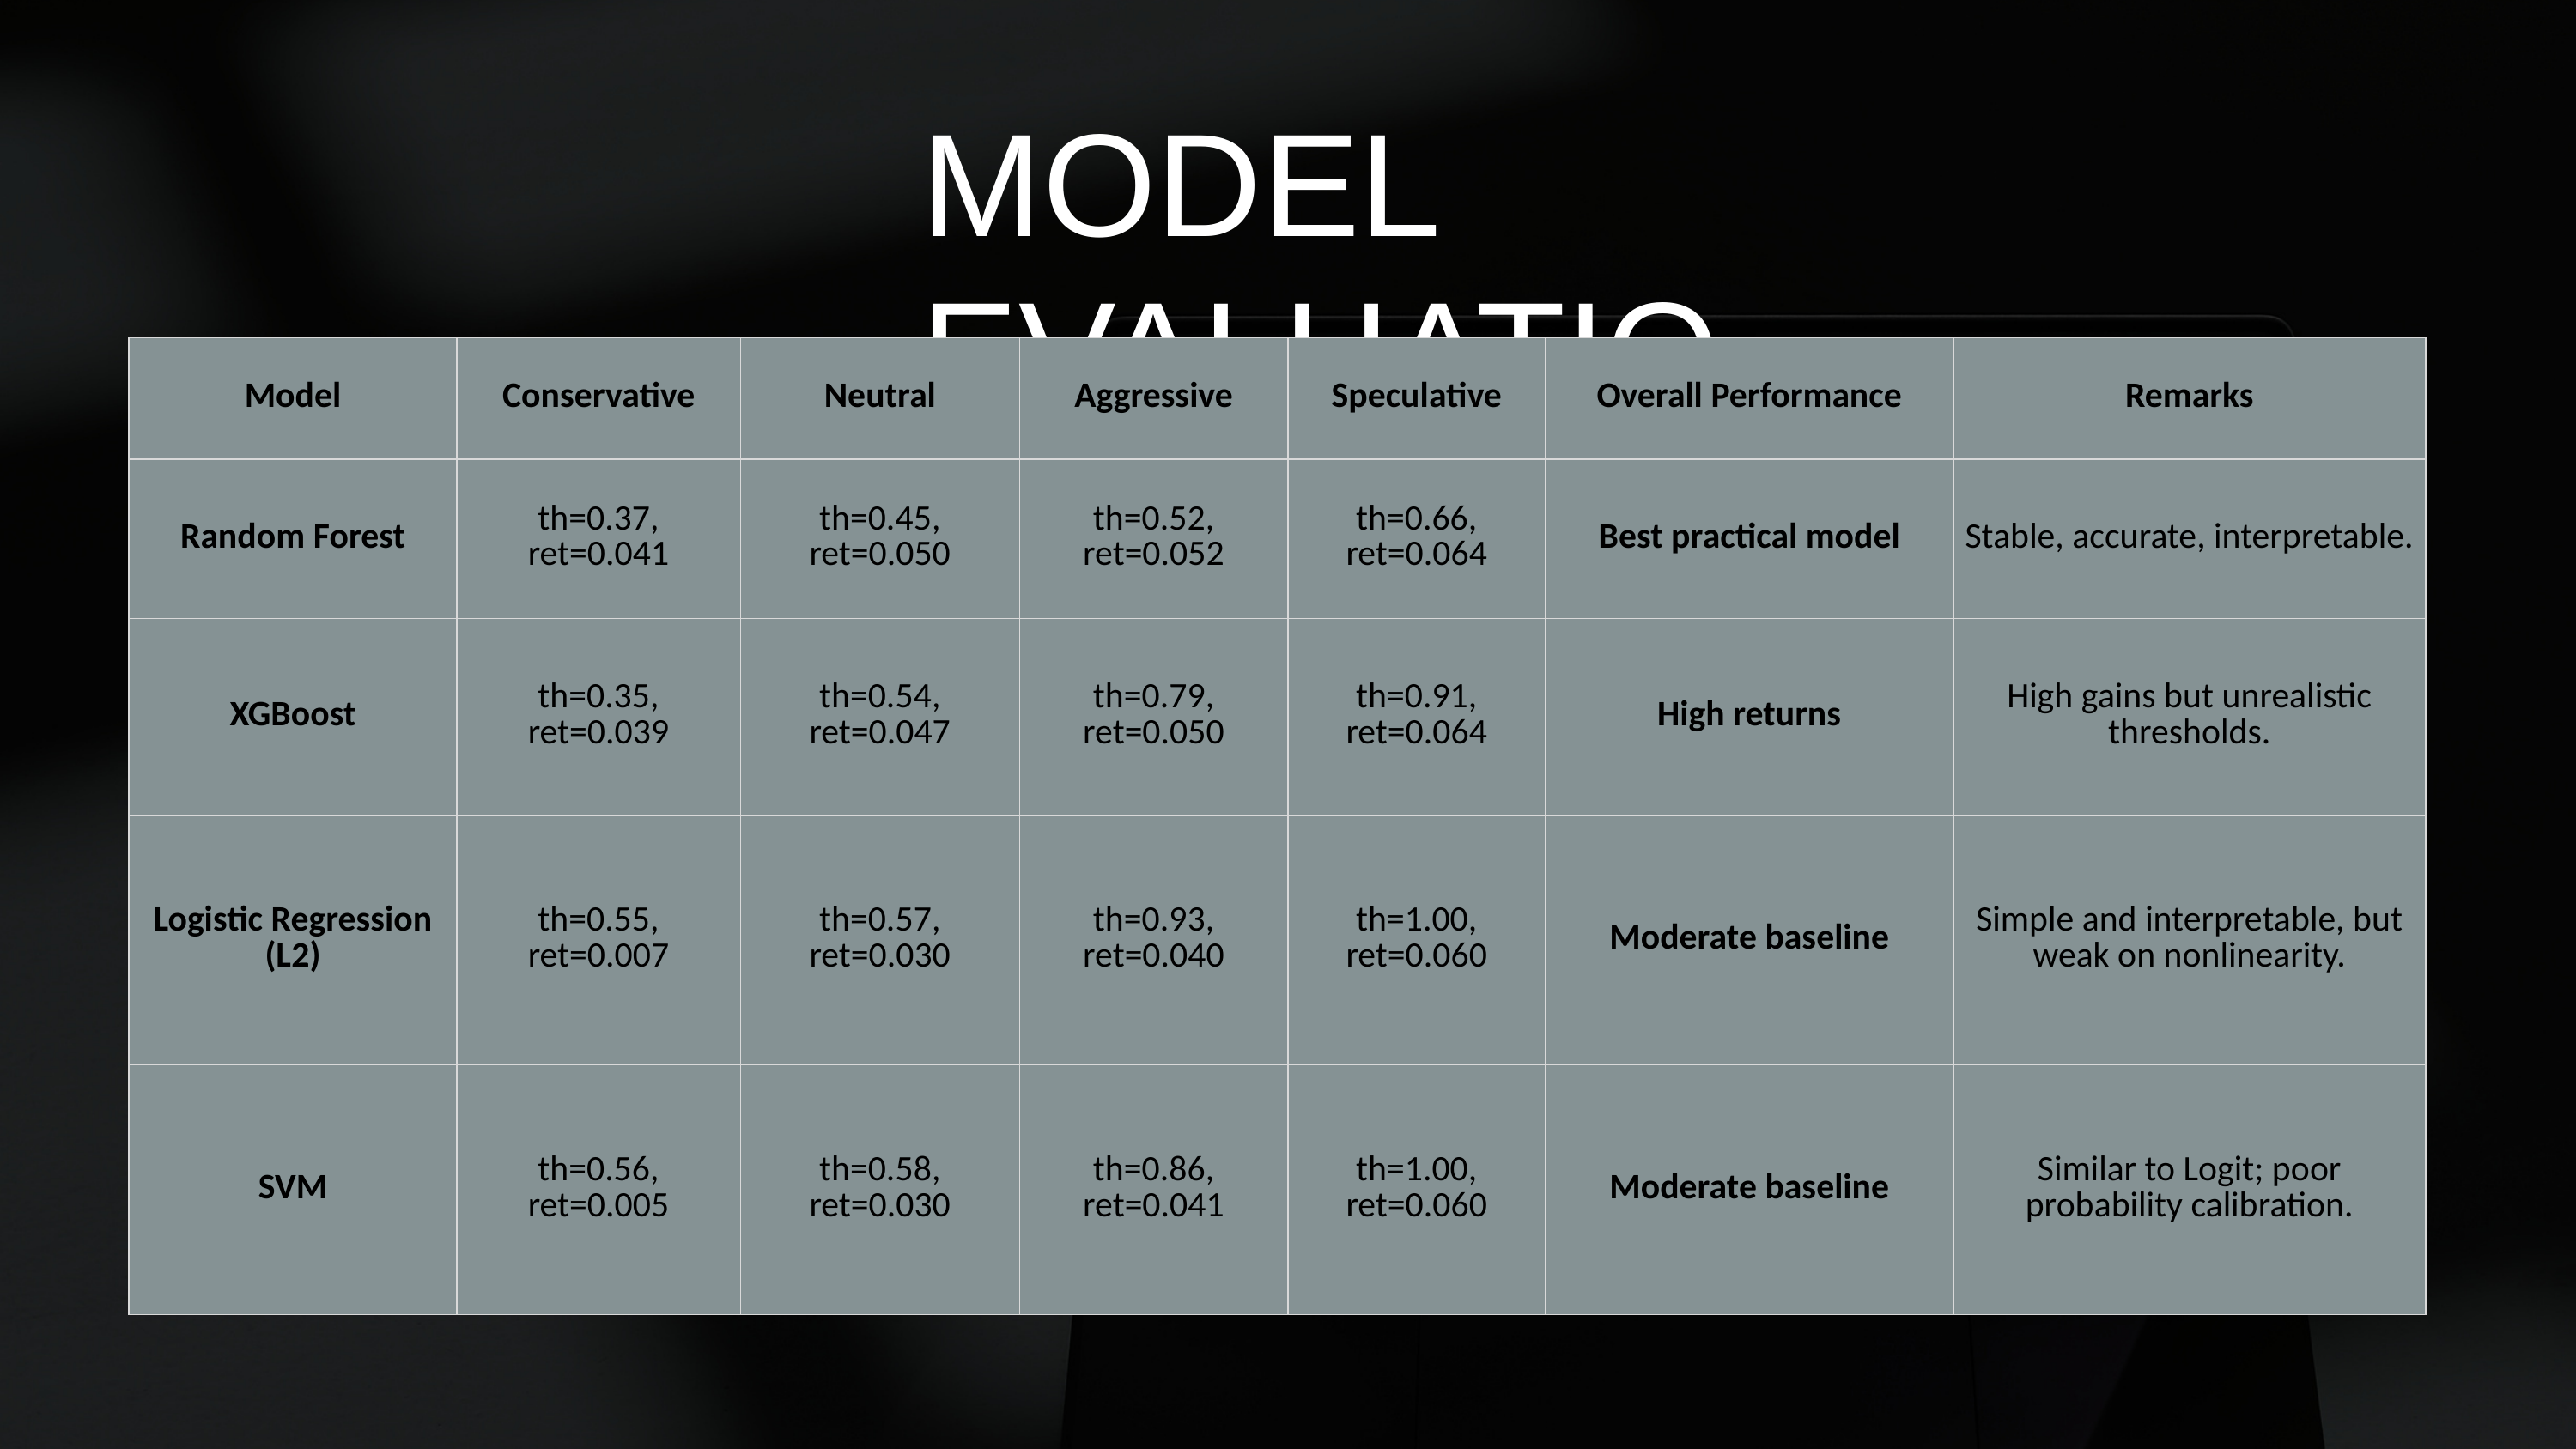

MODEL EVALUATION

| Model | Conservative | Neutral | Aggressive | Speculative | Overall Performance | Remarks |
| --- | --- | --- | --- | --- | --- | --- |
| Random Forest | th=0.37, ret=0.041 | th=0.45, ret=0.050 | th=0.52, ret=0.052 | th=0.66, ret=0.064 | Best practical model | Stable, accurate, interpretable. |
| XGBoost | th=0.35, ret=0.039 | th=0.54, ret=0.047 | th=0.79, ret=0.050 | th=0.91, ret=0.064 | High returns | High gains but unrealistic thresholds. |
| Logistic Regression (L2) | th=0.55, ret=0.007 | th=0.57, ret=0.030 | th=0.93, ret=0.040 | th=1.00, ret=0.060 | Moderate baseline | Simple and interpretable, but weak on nonlinearity. |
| SVM | th=0.56, ret=0.005 | th=0.58, ret=0.030 | th=0.86, ret=0.041 | th=1.00, ret=0.060 | Moderate baseline | Similar to Logit; poor probability calibration. |